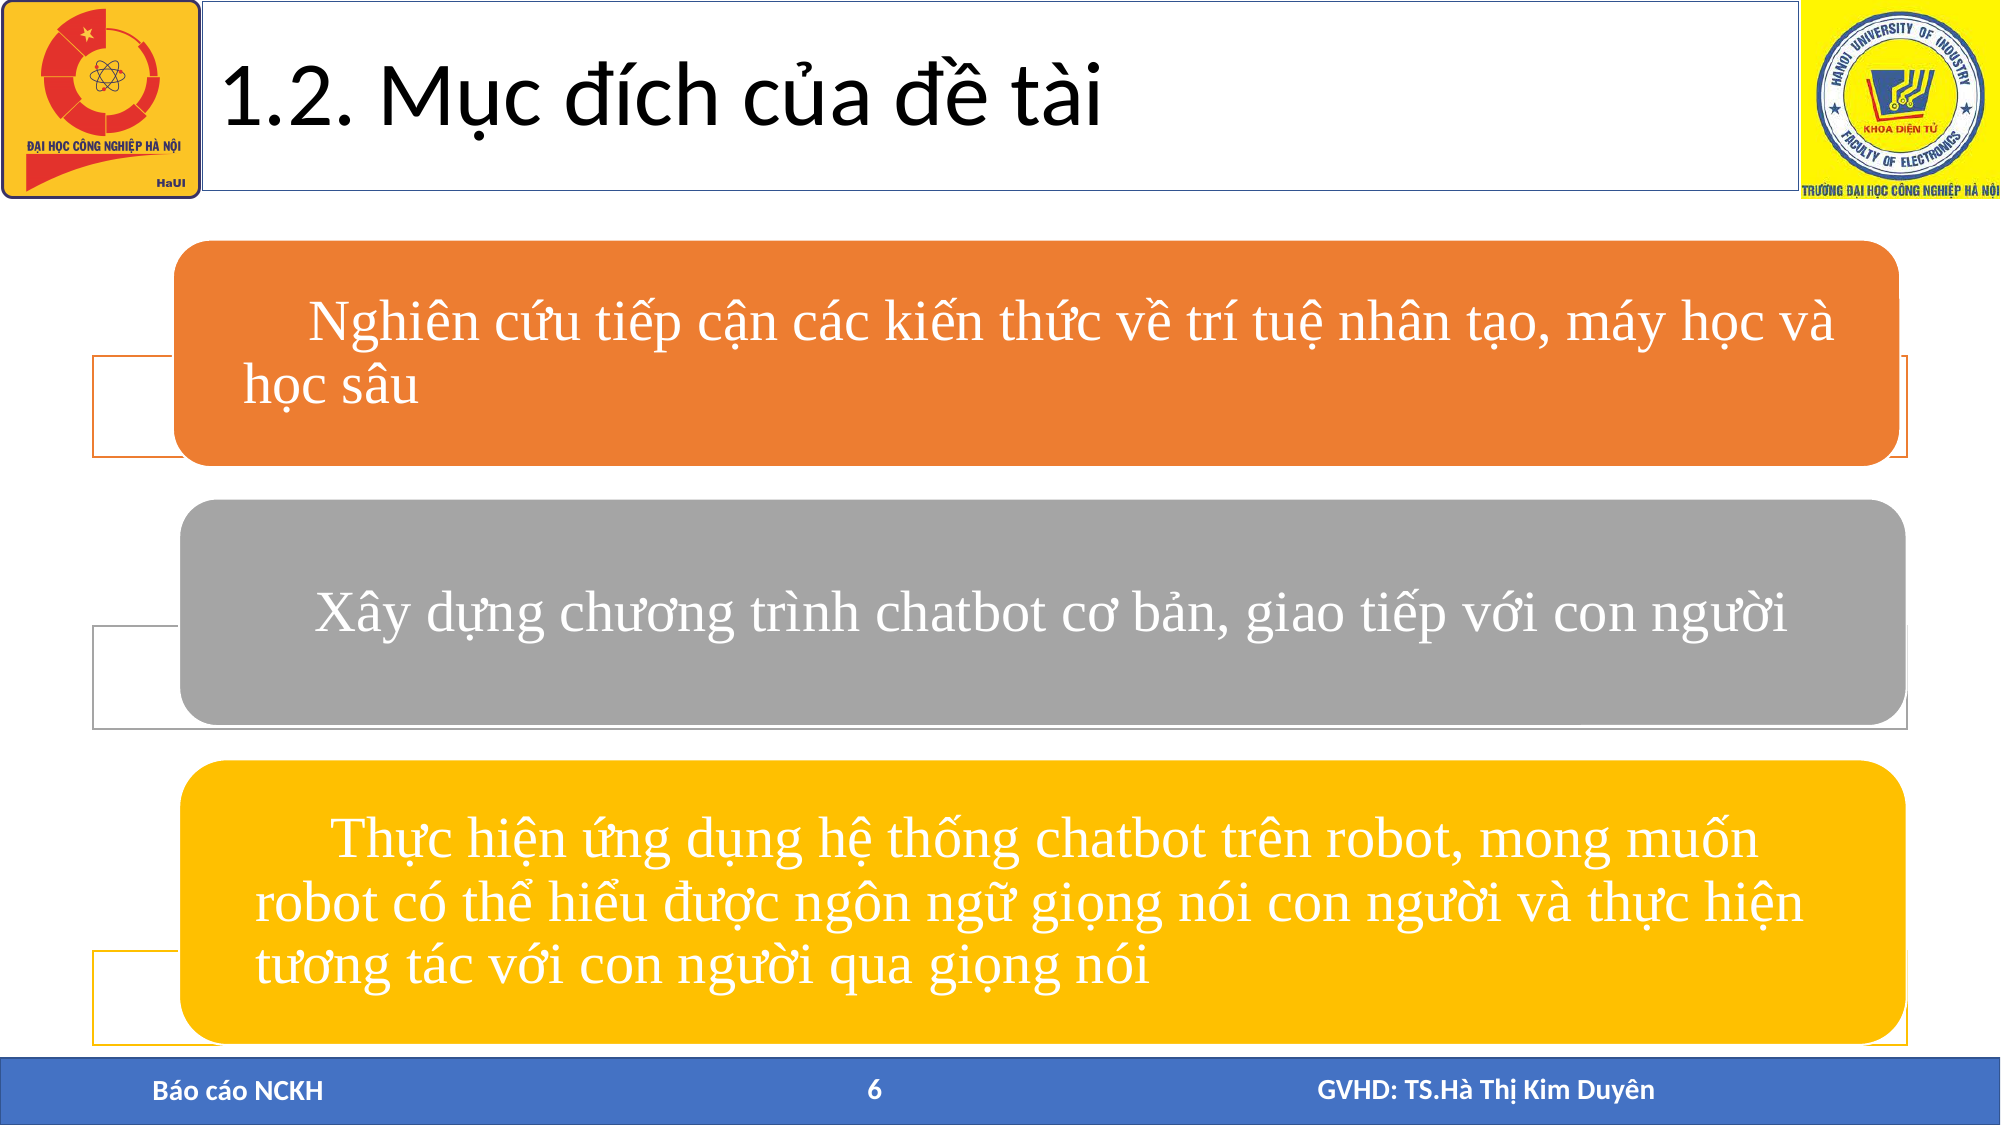

# 1.2. Mục đích của đề tài
Nghiên cứu tiếp cận các kiến thức về trí tuệ nhân tạo, máy học và học sâu
Xây dựng chương trình chatbot cơ bản, giao tiếp với con người
Thực hiện ứng dụng hệ thống chatbot trên robot, mong muốn robot có thể hiểu được ngôn ngữ giọng nói con người và thực hiện tương tác với con người qua giọng nói
Báo cáo NCKH
6
GVHD: TS.Hà Thị Kim Duyên